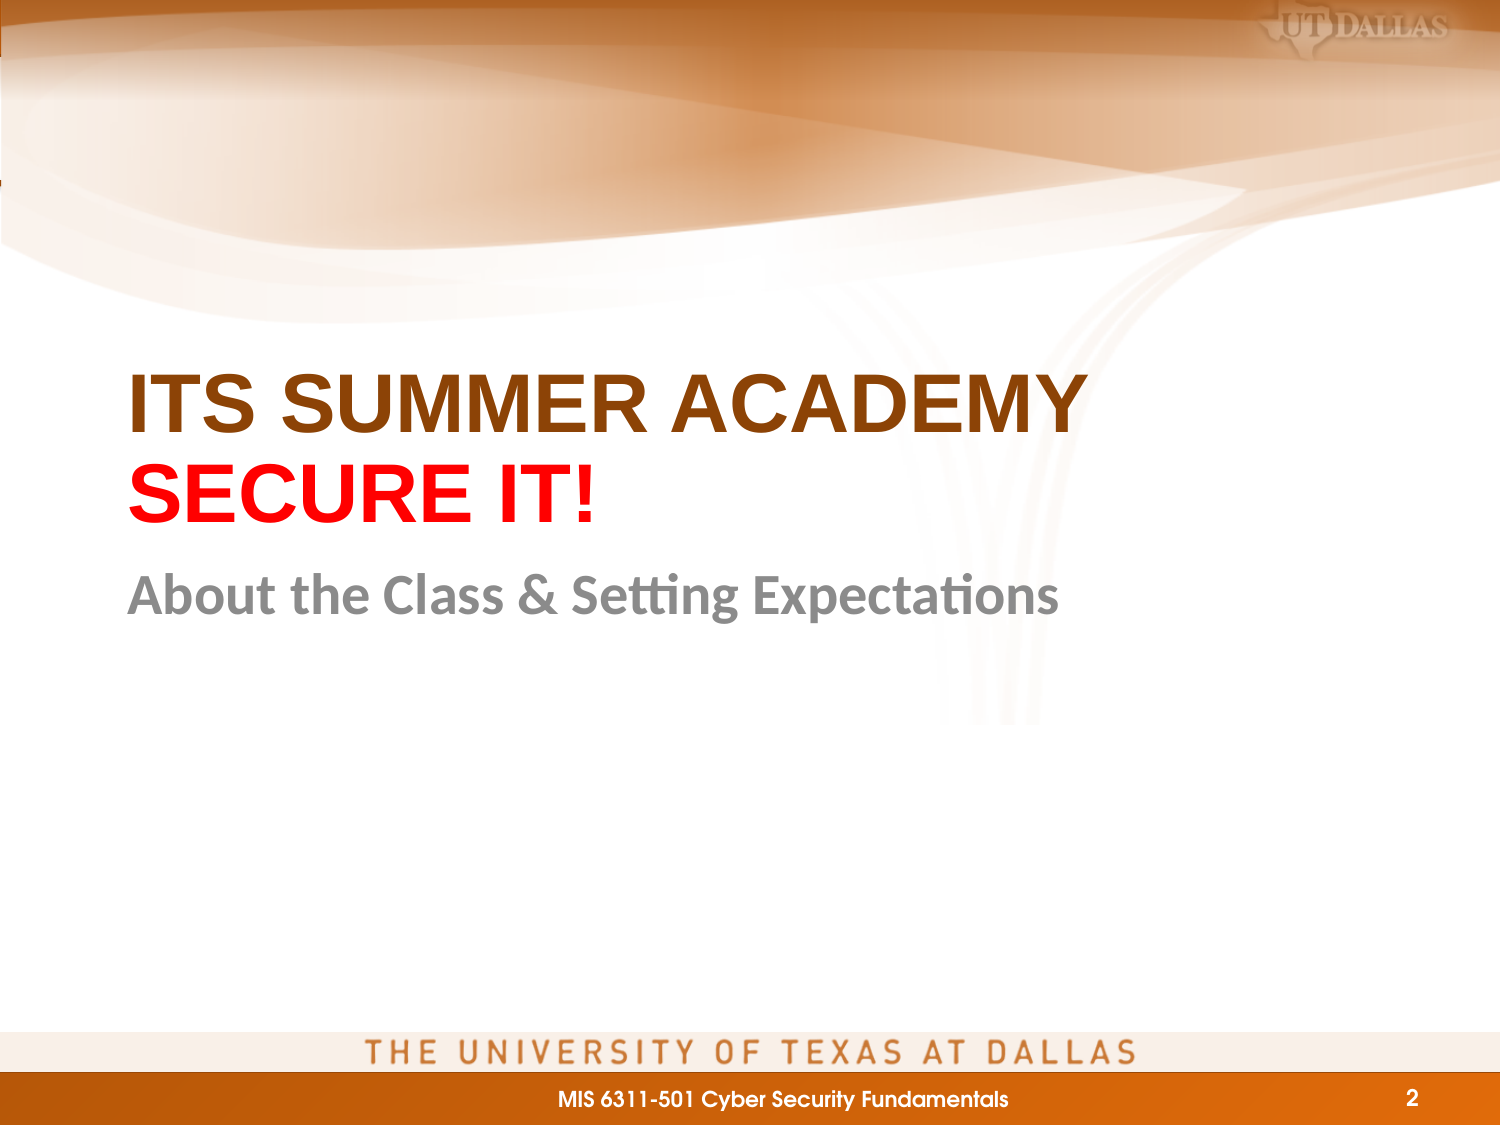

# ITS Summer Academy Secure IT!
About the Class & Setting Expectations
2